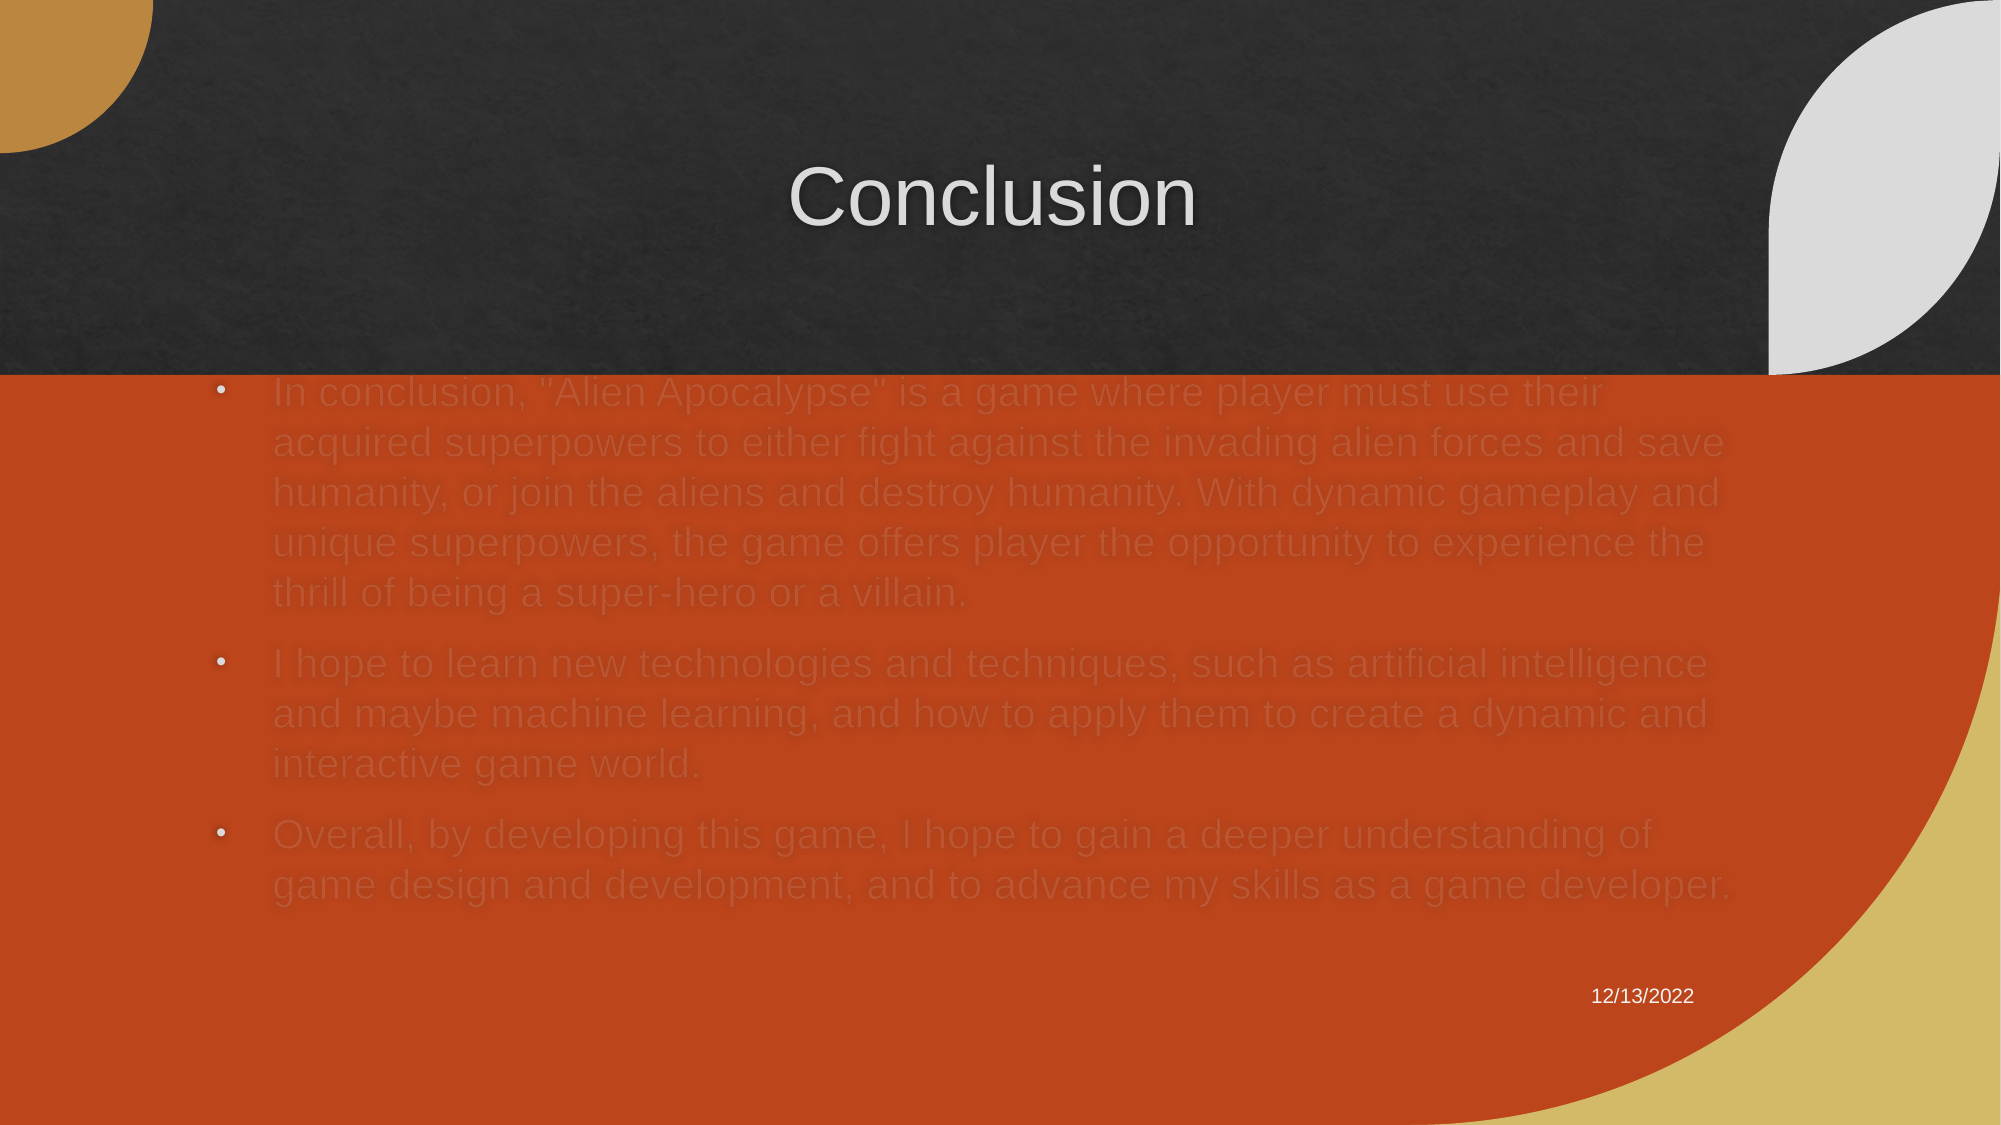

# Conclusion
In conclusion, "Alien Apocalypse" is a game where player must use their acquired superpowers to either fight against the invading alien forces and save humanity, or join the aliens and destroy humanity. With dynamic gameplay and unique superpowers, the game offers player the opportunity to experience the thrill of being a super-hero or a villain.
I hope to learn new technologies and techniques, such as artificial intelligence and maybe machine learning, and how to apply them to create a dynamic and interactive game world.
Overall, by developing this game, I hope to gain a deeper understanding of game design and development, and to advance my skills as a game developer.
12/13/2022
13